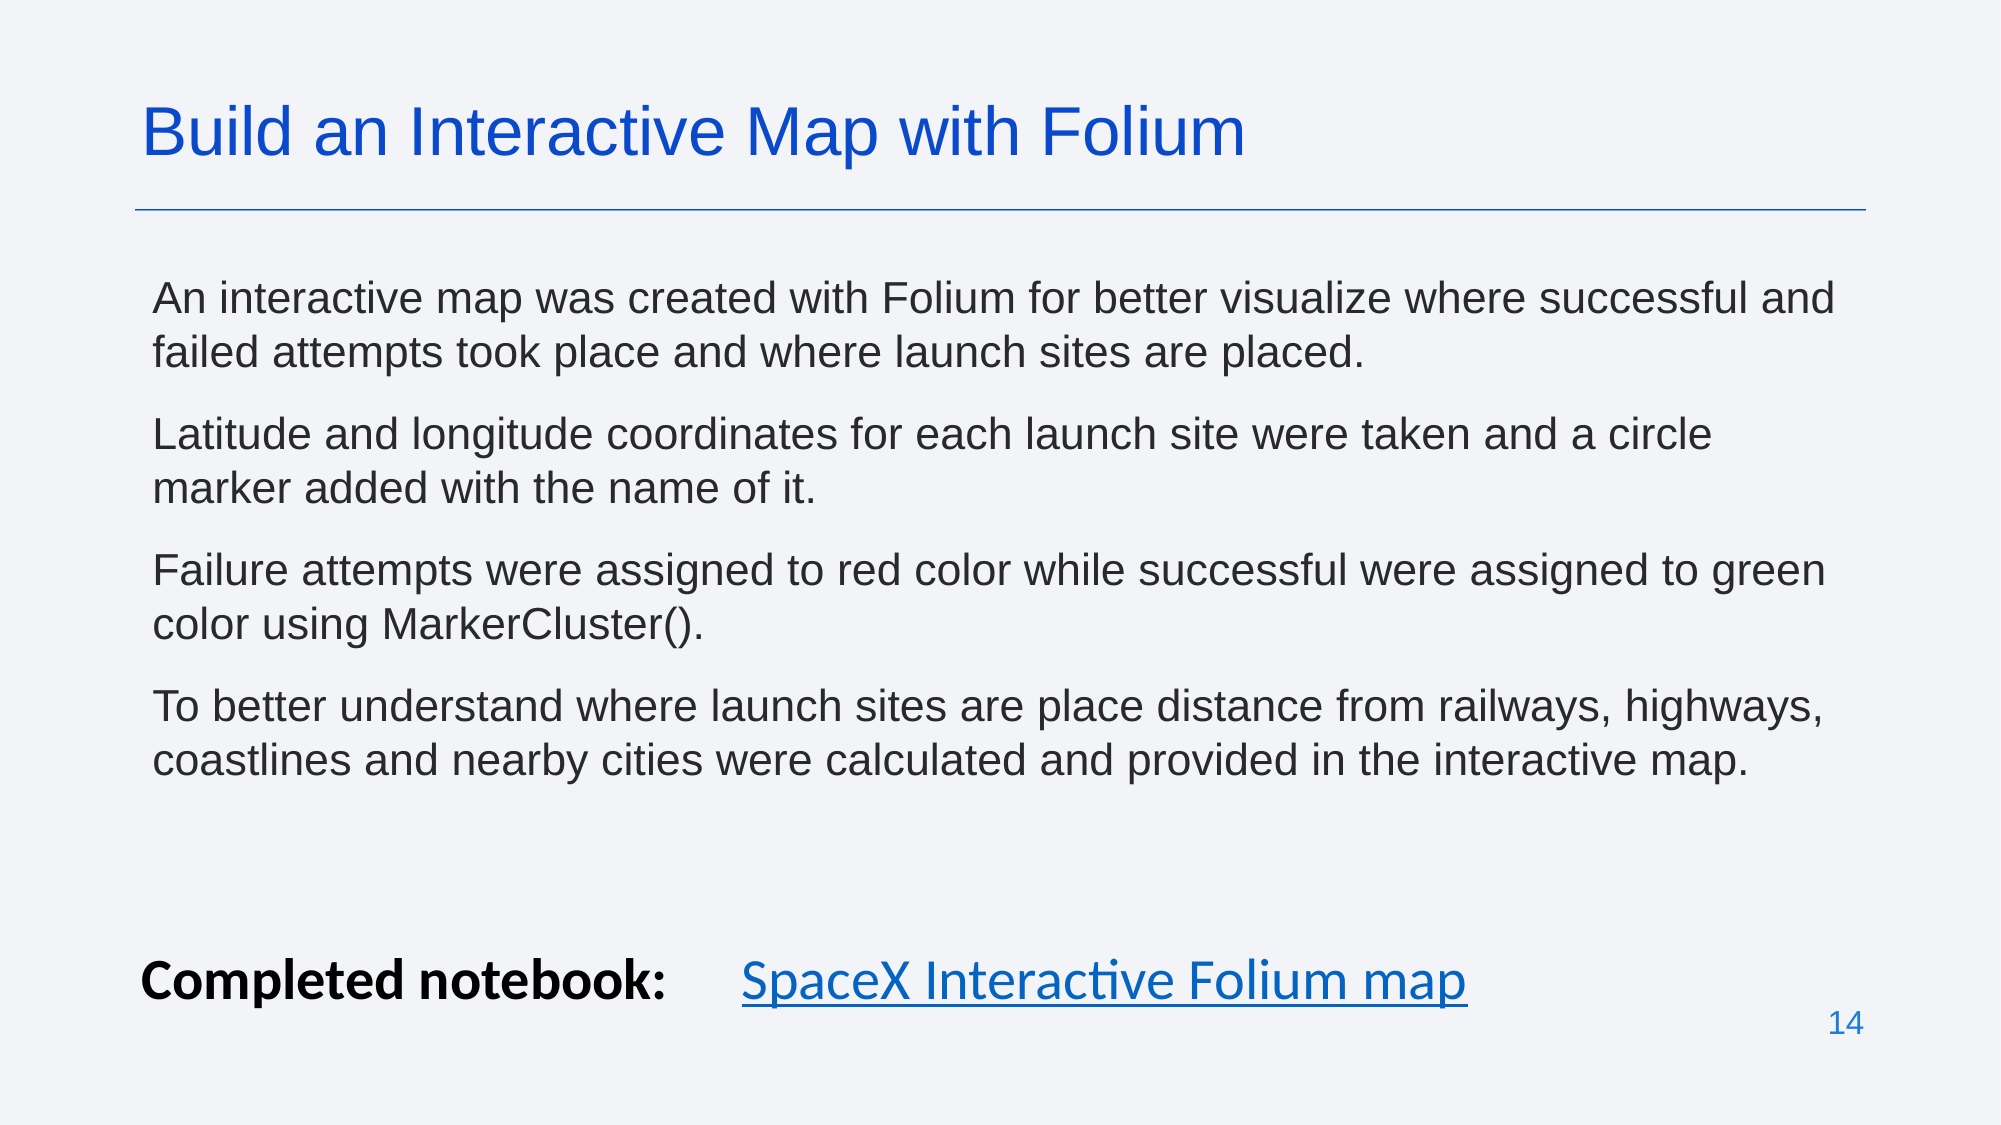

Build an Interactive Map with Folium
An interactive map was created with Folium for better visualize where successful and failed attempts took place and where launch sites are placed.
Latitude and longitude coordinates for each launch site were taken and a circle marker added with the name of it.
Failure attempts were assigned to red color while successful were assigned to green color using MarkerCluster().
To better understand where launch sites are place distance from railways, highways, coastlines and nearby cities were calculated and provided in the interactive map.

Completed notebook: 	SpaceX Interactive Folium map
14